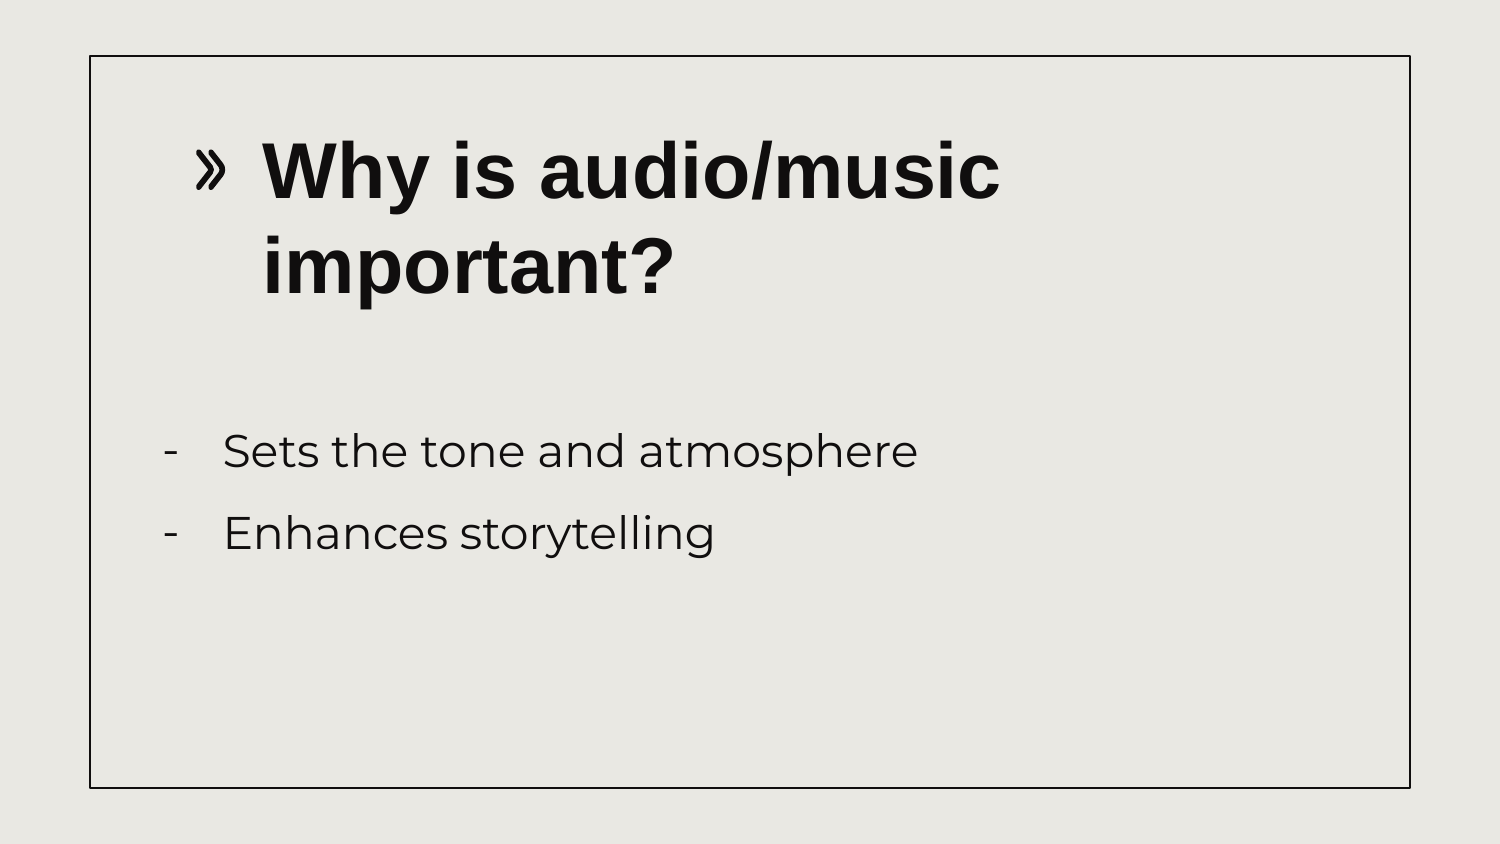

# Why is audio/music important?
Sets the tone and atmosphere
Enhances storytelling